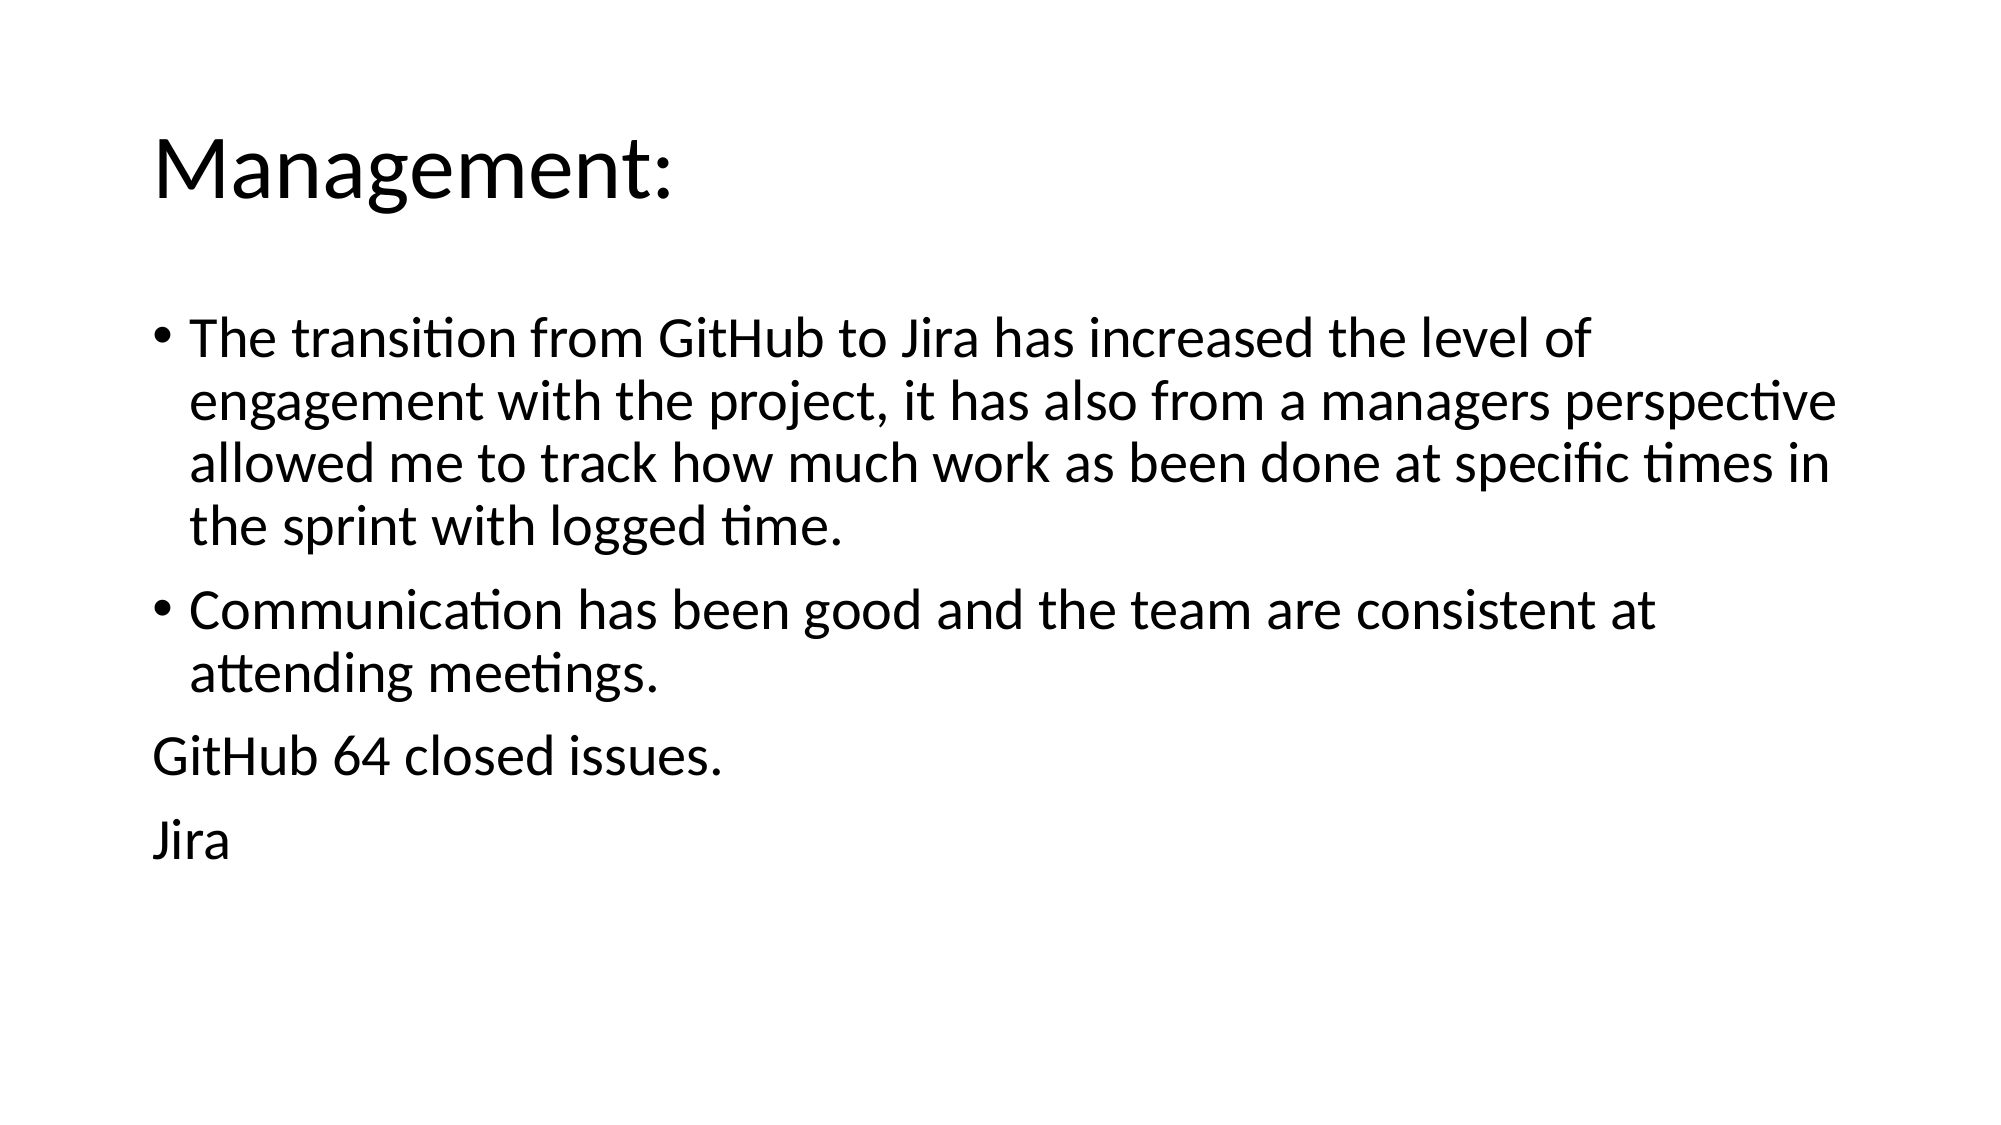

# Management:
The transition from GitHub to Jira has increased the level of engagement with the project, it has also from a managers perspective allowed me to track how much work as been done at specific times in the sprint with logged time.
Communication has been good and the team are consistent at attending meetings.
GitHub 64 closed issues.
Jira